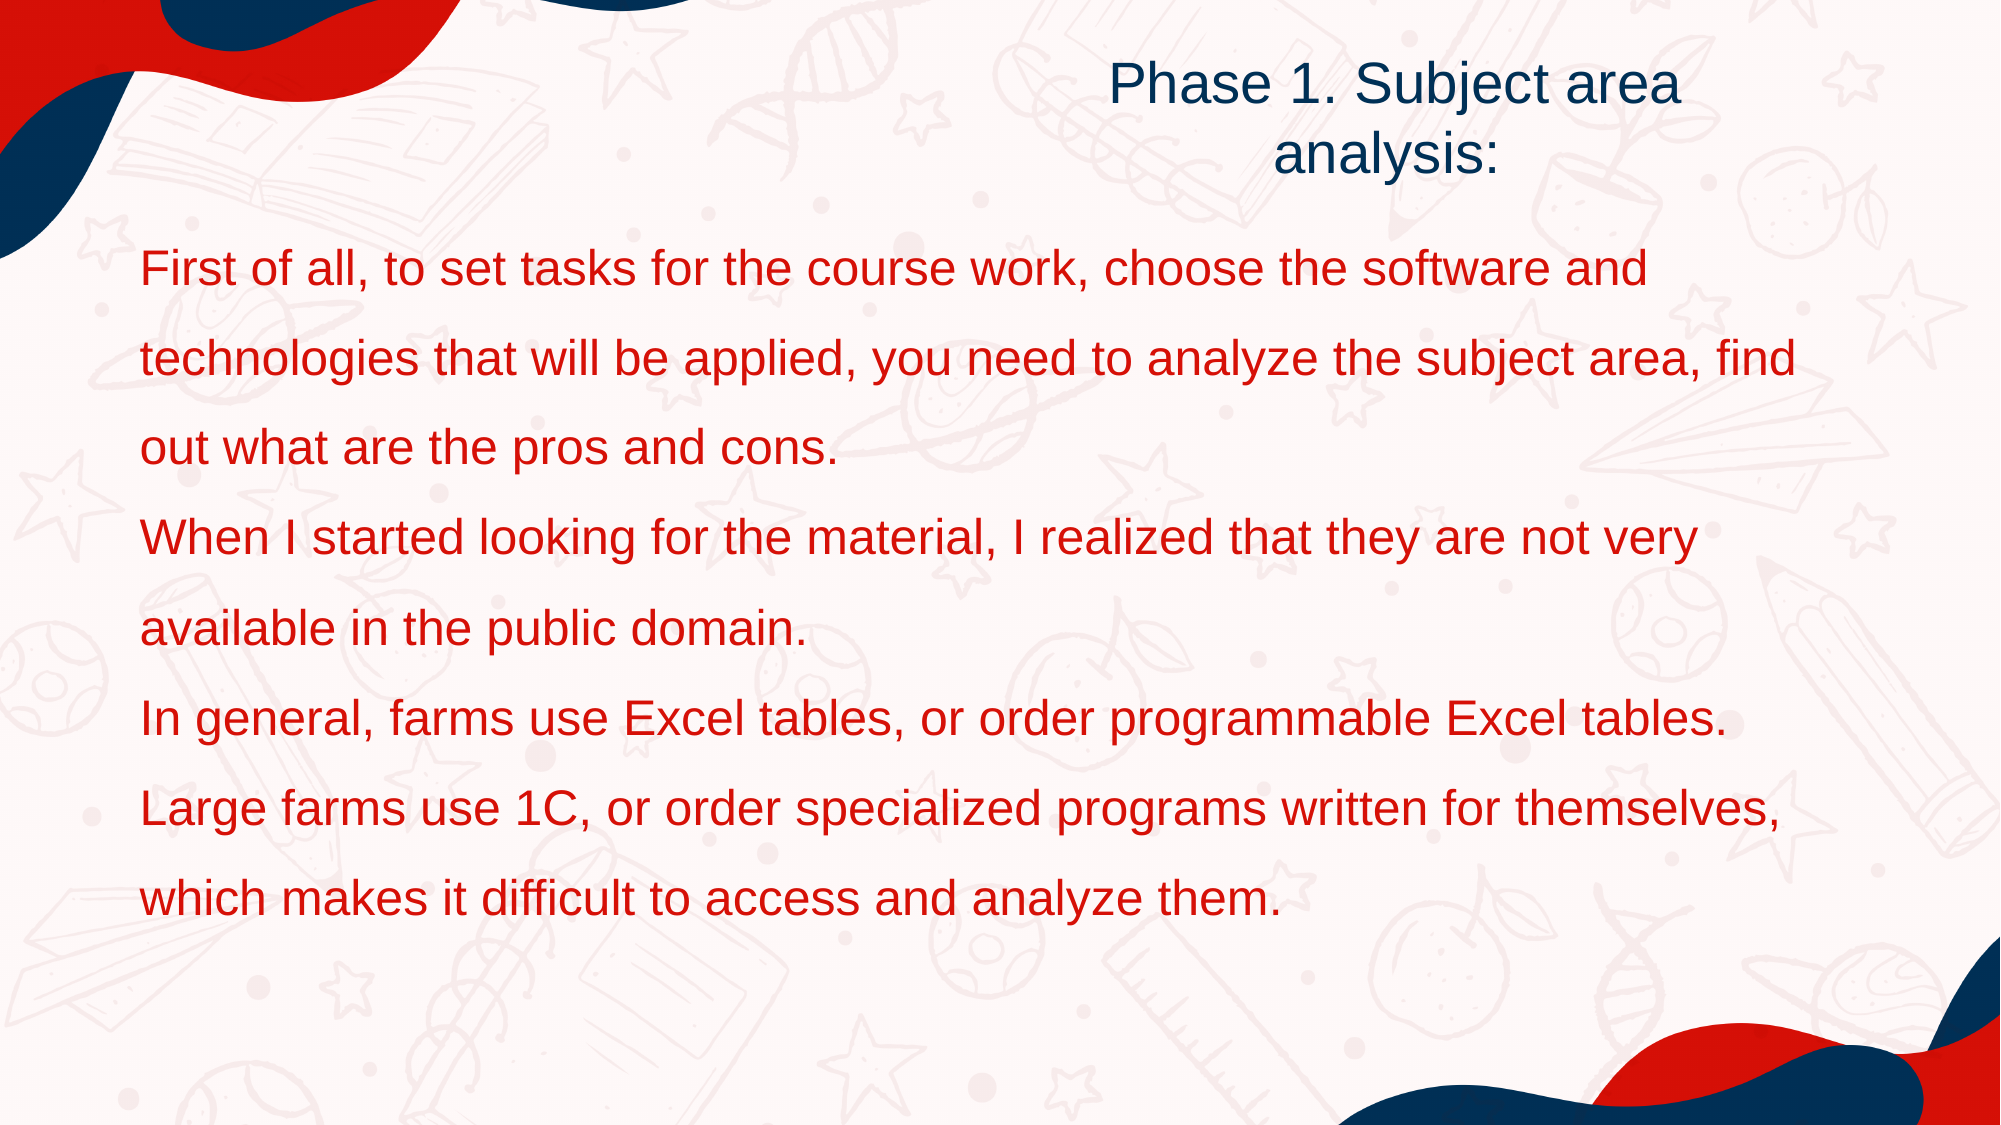

Phase 1. Subject area analysis:
First of all, to set tasks for the course work, choose the software and technologies that will be applied, you need to analyze the subject area, find out what are the pros and cons.
When I started looking for the material, I realized that they are not very available in the public domain.
In general, farms use Excel tables, or order programmable Excel tables. Large farms use 1C, or order specialized programs written for themselves, which makes it difficult to access and analyze them.